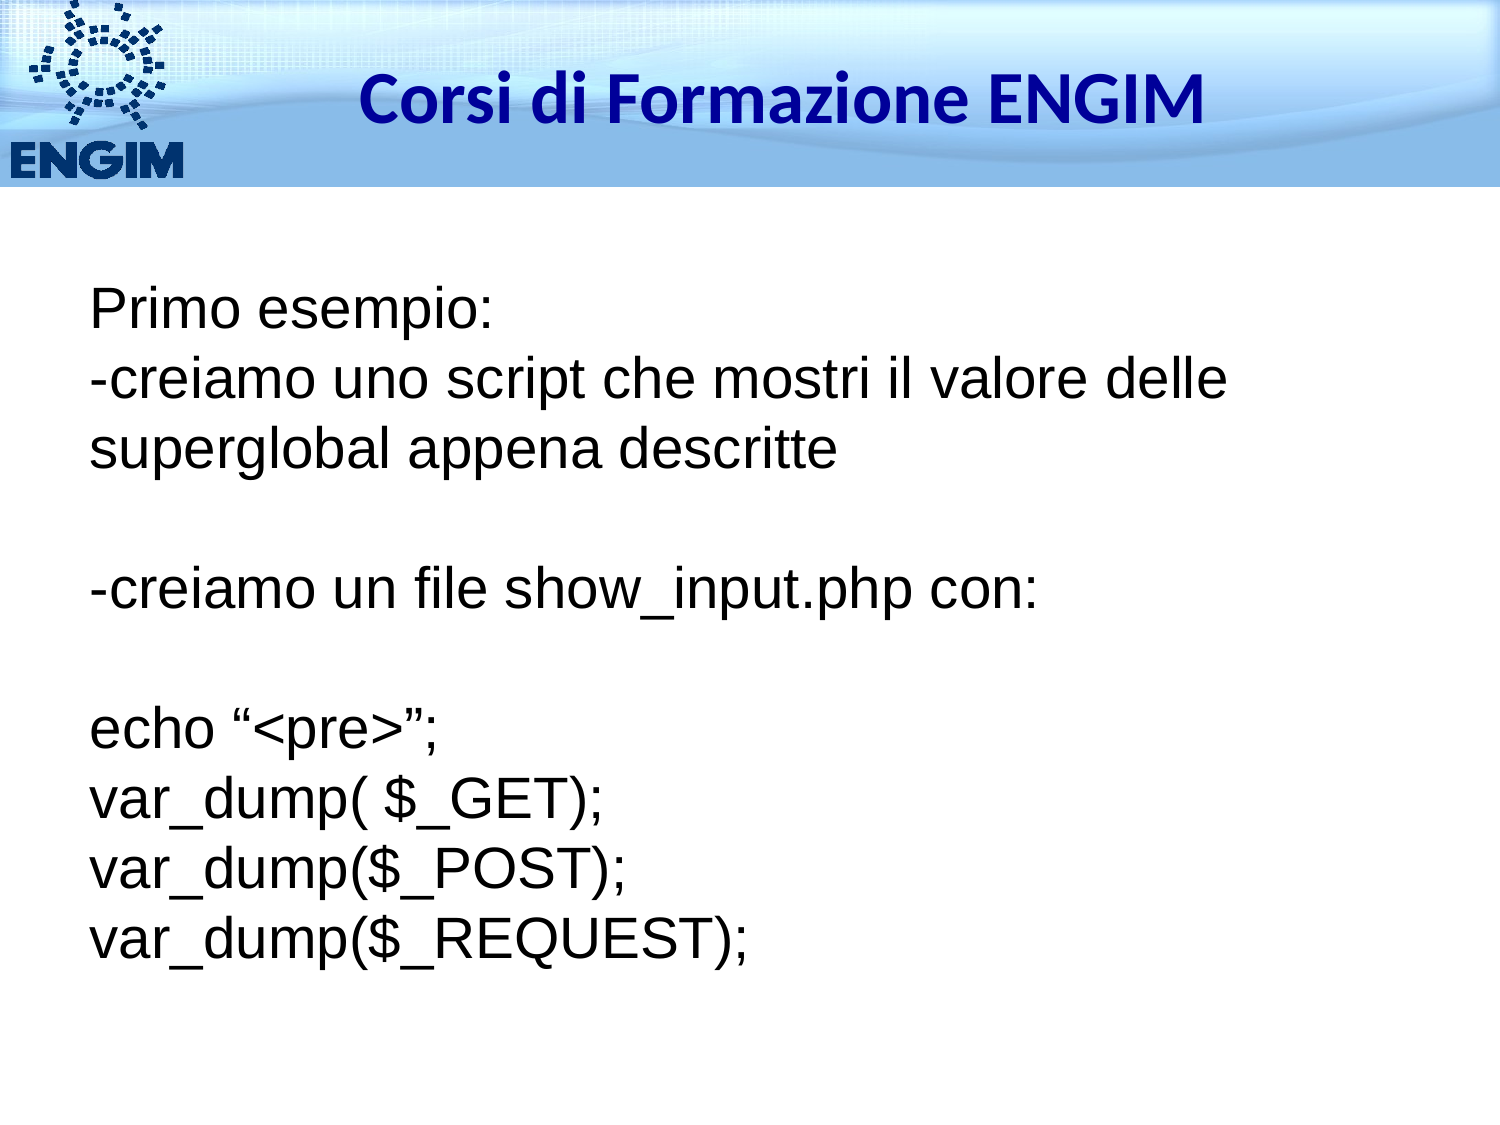

Corsi di Formazione ENGIM
Primo esempio:
-creiamo uno script che mostri il valore delle superglobal appena descritte

-creiamo un file show_input.php con:

echo “<pre>”;
var_dump( $_GET);
var_dump($_POST);
var_dump($_REQUEST);